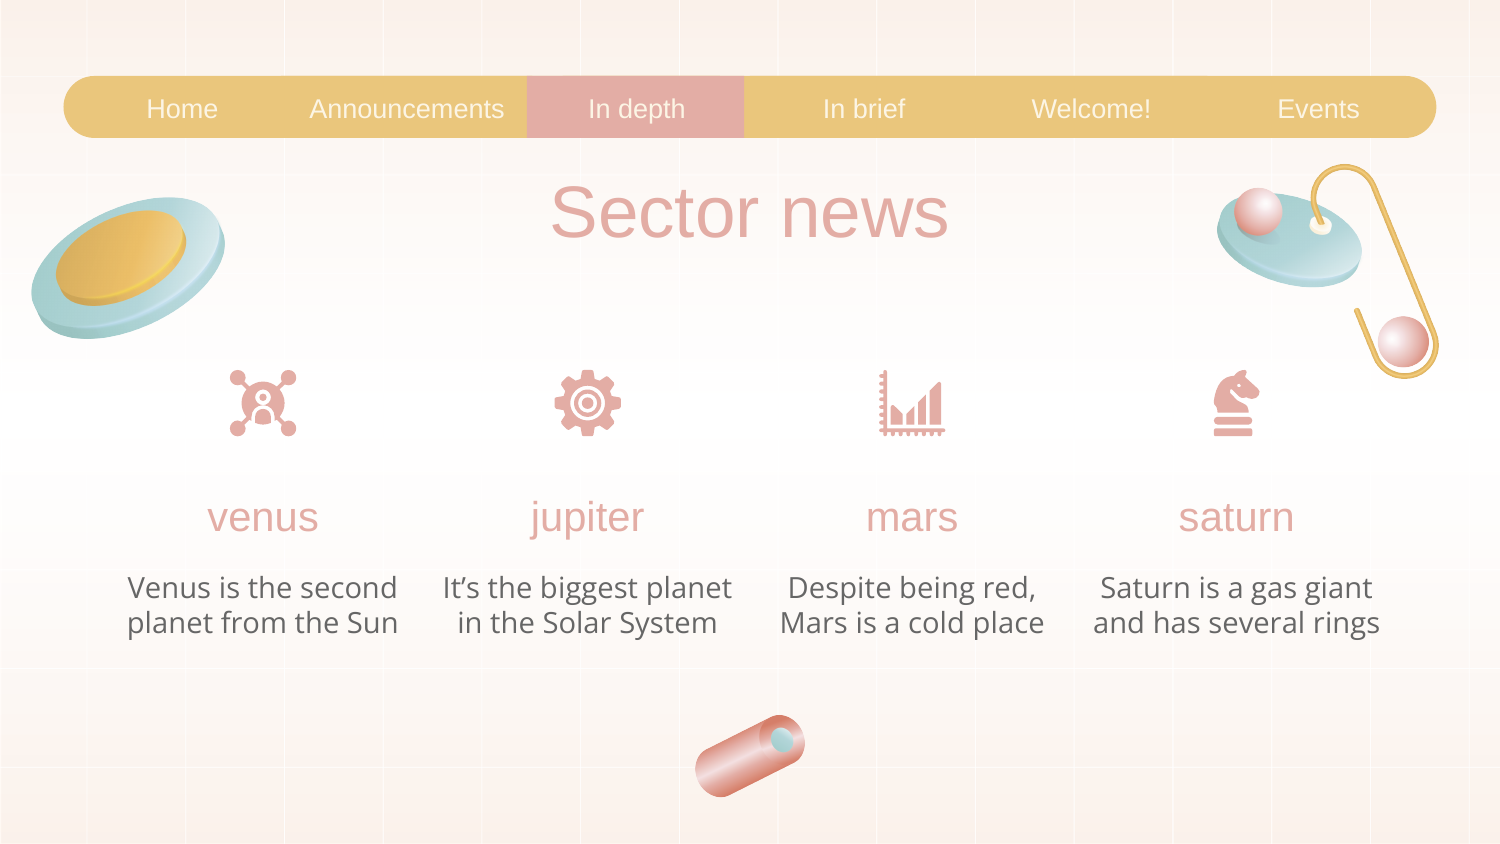

Home
Announcements
In depth
In brief
Welcome!
Events
# Sector news

venus
jupiter
mars
saturn
Venus is the second planet from the Sun
It’s the biggest planet in the Solar System
Despite being red, Mars is a cold place
Saturn is a gas giant and has several rings